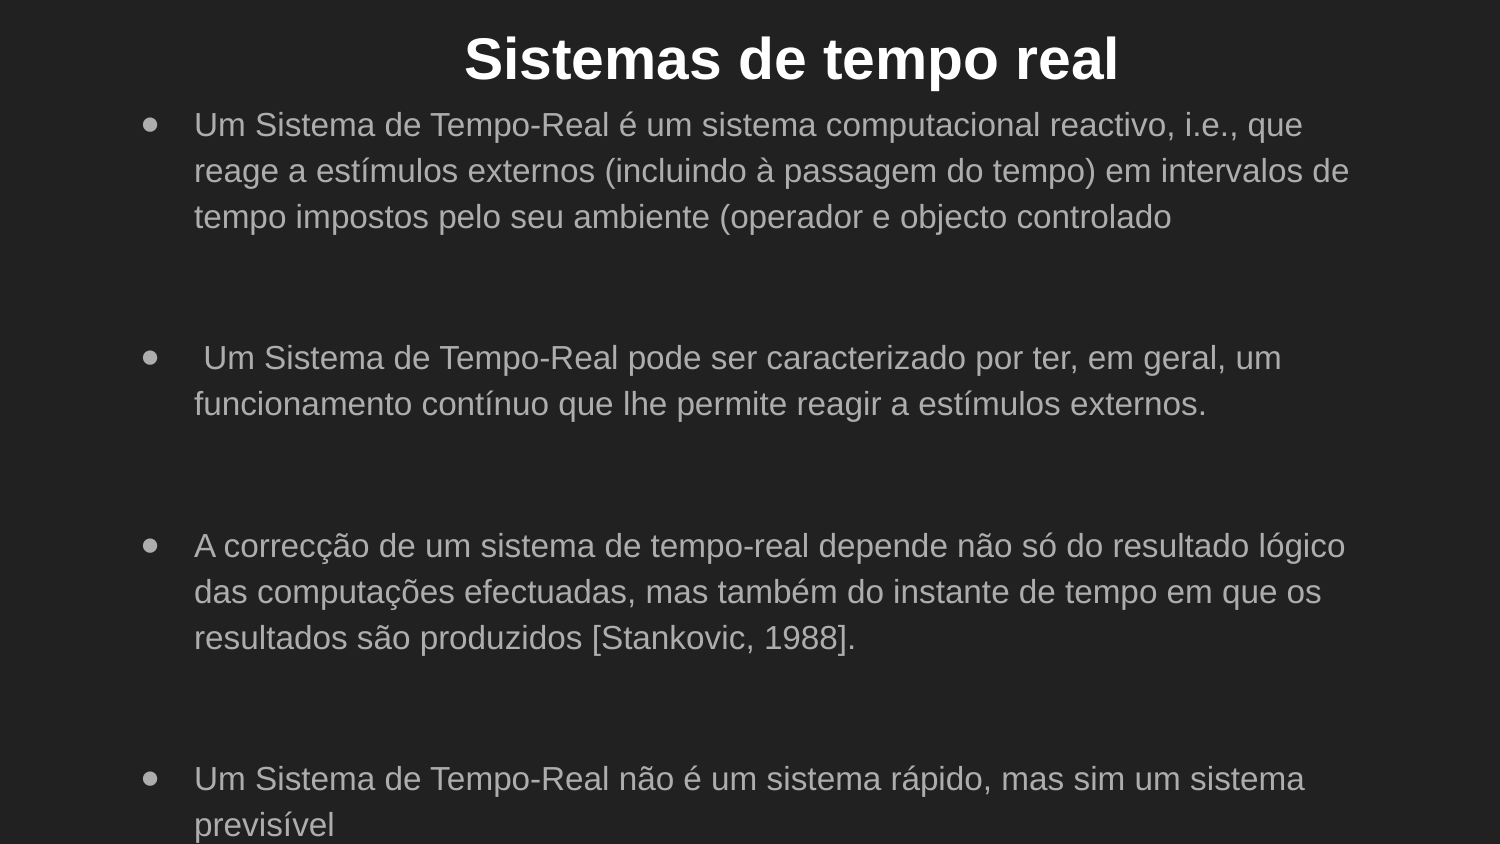

# Sistemas de tempo real
Um Sistema de Tempo-Real é um sistema computacional reactivo, i.e., que reage a estímulos externos (incluindo à passagem do tempo) em intervalos de tempo impostos pelo seu ambiente (operador e objecto controlado

 Um Sistema de Tempo-Real pode ser caracterizado por ter, em geral, um funcionamento contínuo que lhe permite reagir a estímulos externos.

A correcção de um sistema de tempo-real depende não só do resultado lógico das computações efectuadas, mas também do instante de tempo em que os resultados são produzidos [Stankovic, 1988].

Um Sistema de Tempo-Real não é um sistema rápido, mas sim um sistema previsível